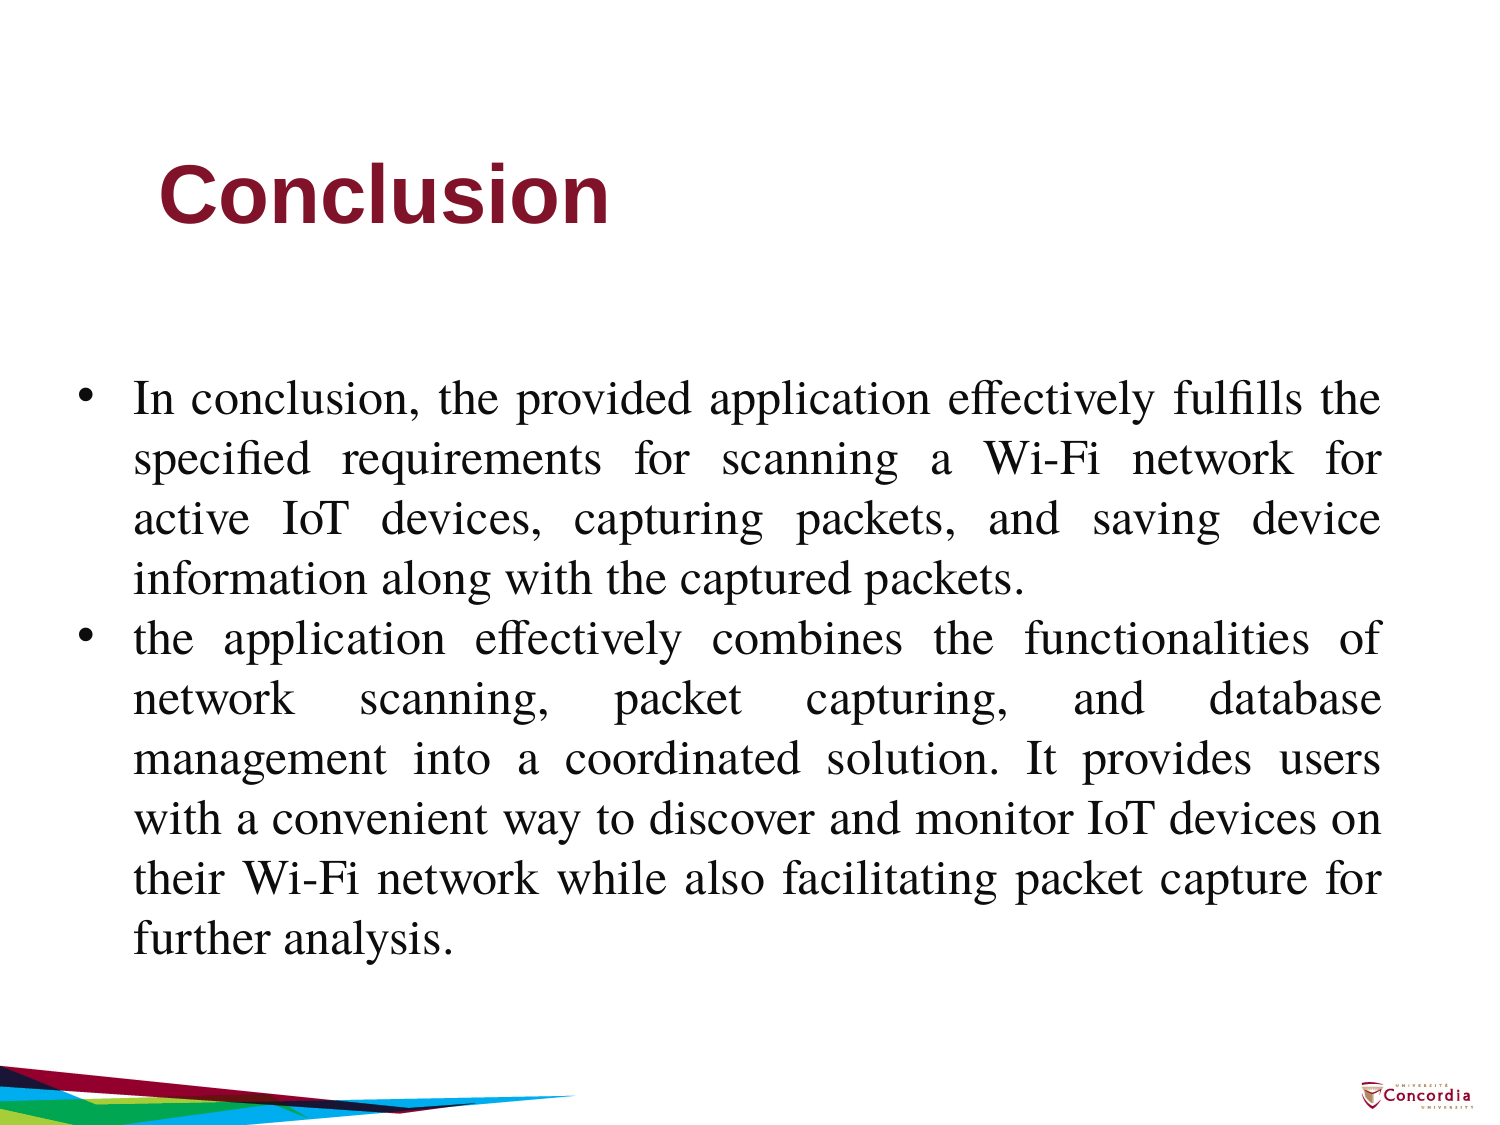

Conclusion

In conclusion, the provided application effectively fulfills the specified requirements for scanning a Wi-Fi network for active IoT devices, capturing packets, and saving device information along with the captured packets.
the application effectively combines the functionalities of network scanning, packet capturing, and database management into a coordinated solution. It provides users with a convenient way to discover and monitor IoT devices on their Wi-Fi network while also facilitating packet capture for further analysis.